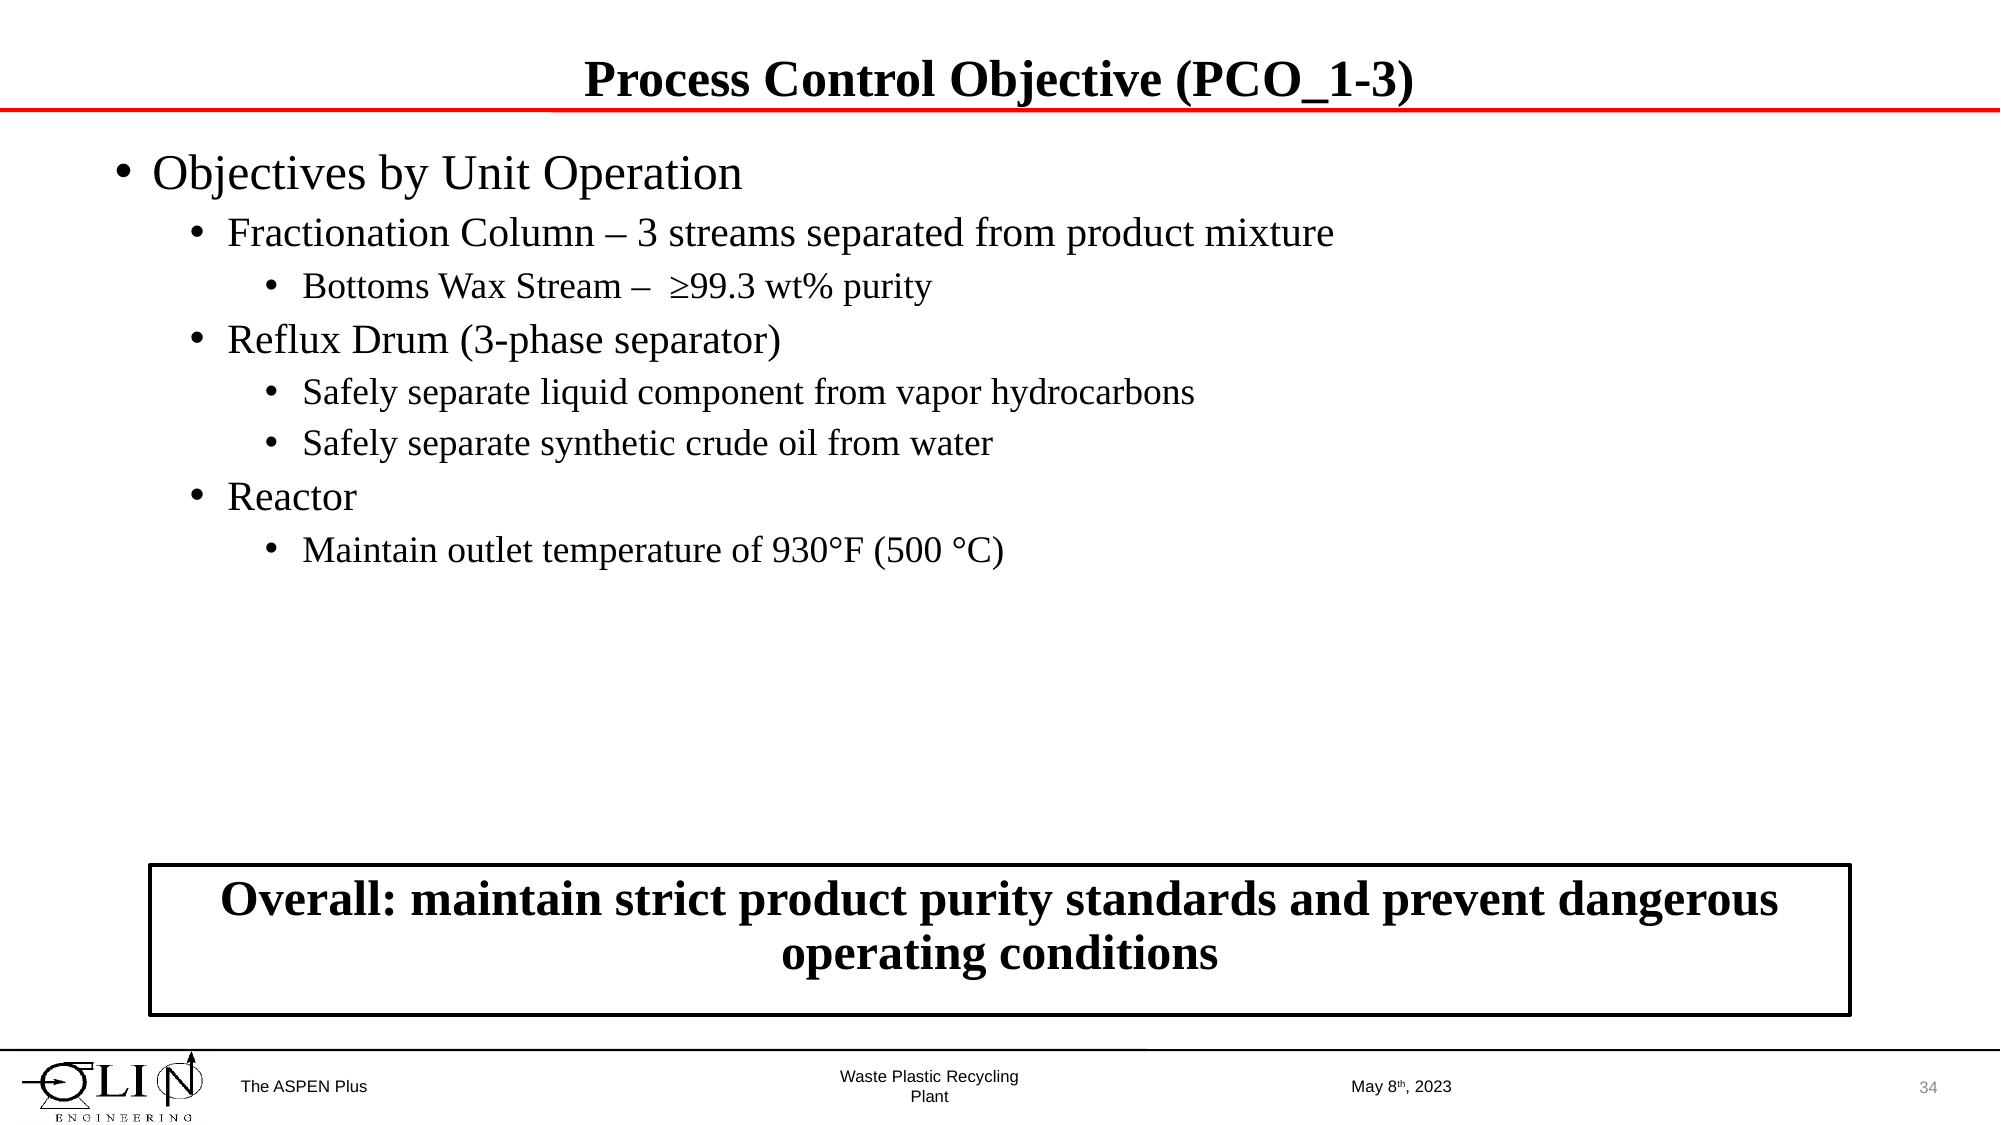

# Process Control Objective (PCO_1-3)
Objectives by Unit Operation
Fractionation Column – 3 streams separated from product mixture
Bottoms Wax Stream –  ≥99.3 wt% purity
Reflux Drum (3-phase separator)
Safely separate liquid component from vapor hydrocarbons
Safely separate synthetic crude oil from water
Reactor
Maintain outlet temperature of 930°F (500 °C)

Overall: maintain strict product purity standards and prevent dangerous operating conditions
The ASPEN Plus
May 8th, 2023
34